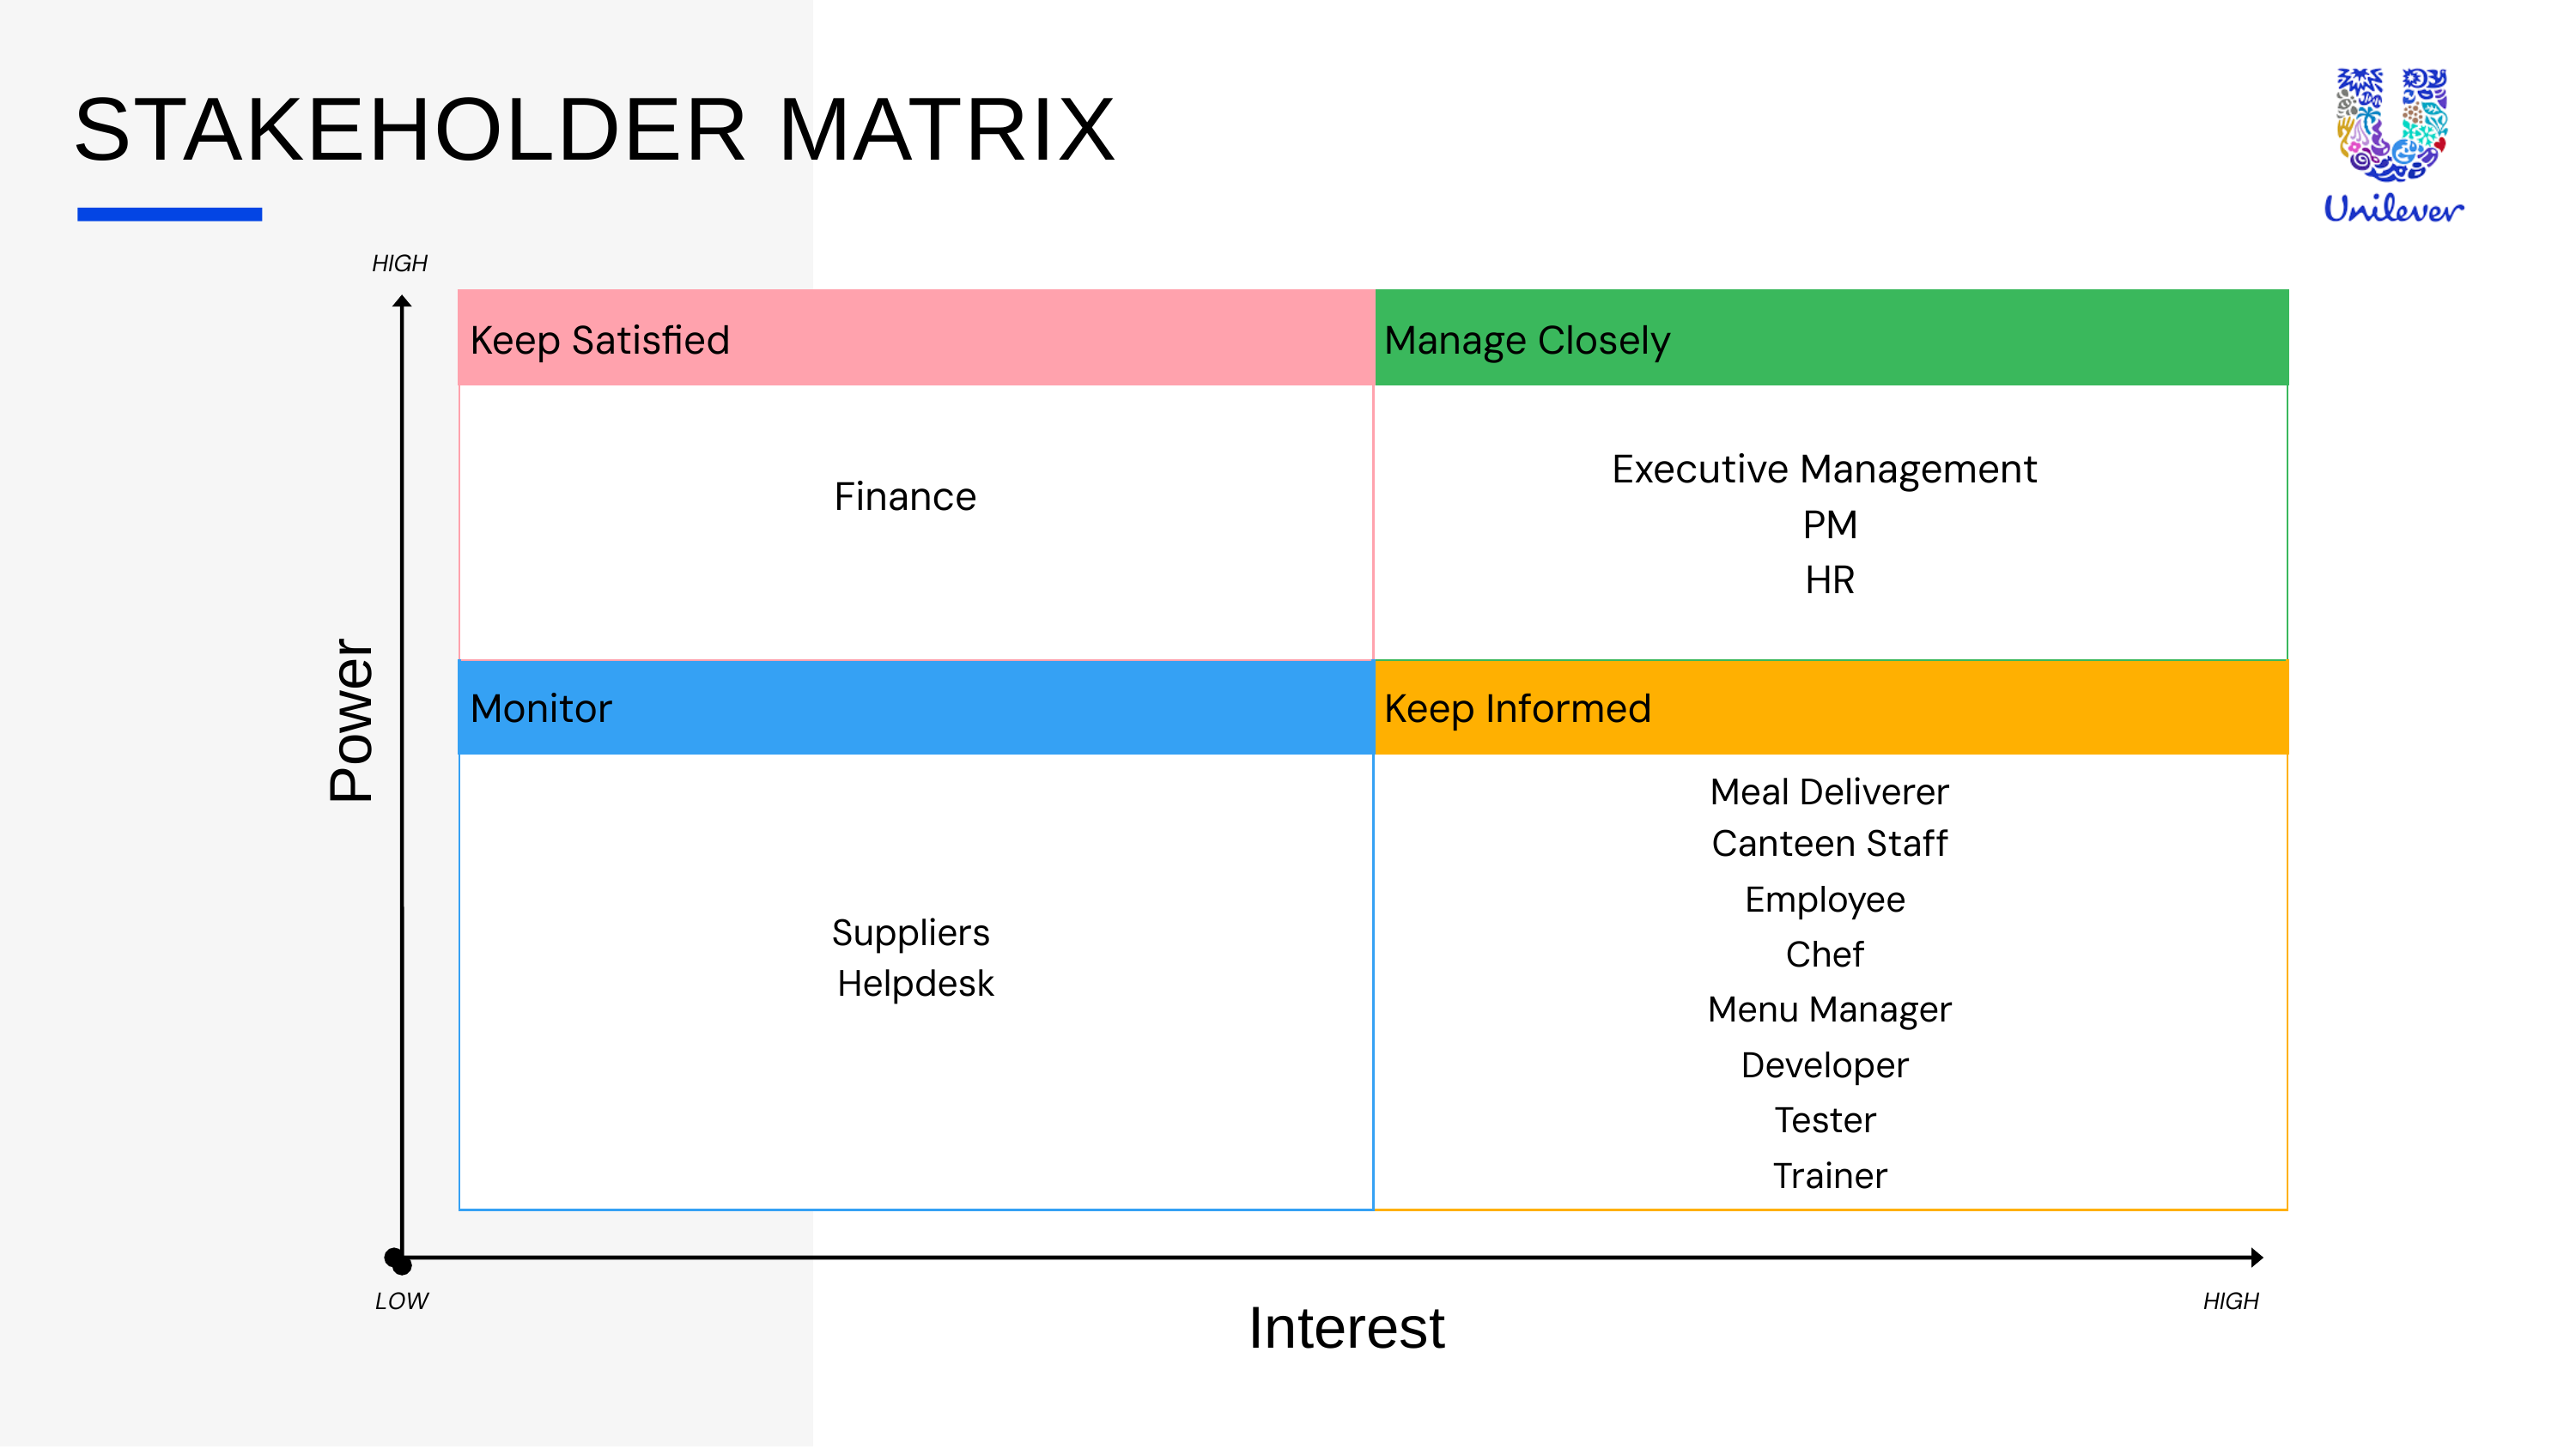

STAKEHOLDER MATRIX

HIGH
| Keep Satisfied | Manage Closely |
| --- | --- |
| Finance | Executive Management PM HR |
| Monitor | Keep Informed |
| Suppliers Helpdesk | Meal Deliverer Canteen Staff Employee Chef Menu Manager Developer Tester Trainer |

Power

Interest
LOW
HIGH